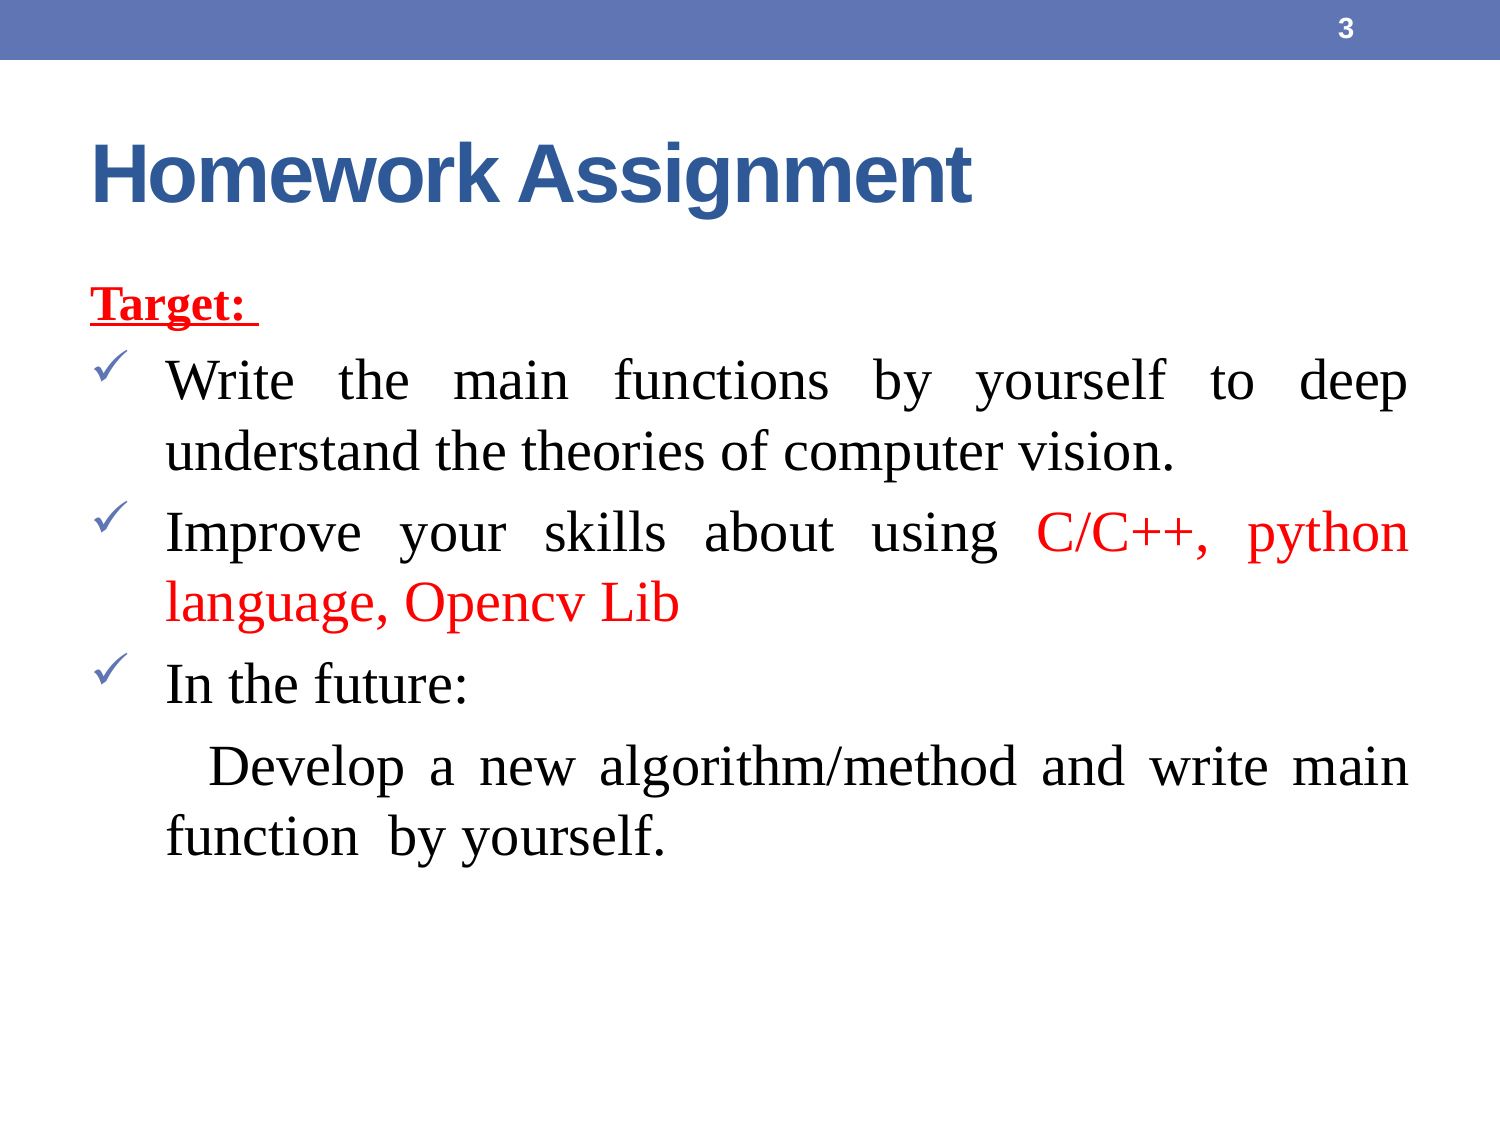

3
# Homework Assignment
Target:
Write the main functions by yourself to deep understand the theories of computer vision.
Improve your skills about using C/C++, python language, Opencv Lib
In the future:
     Develop a new algorithm/method and write main function  by yourself.